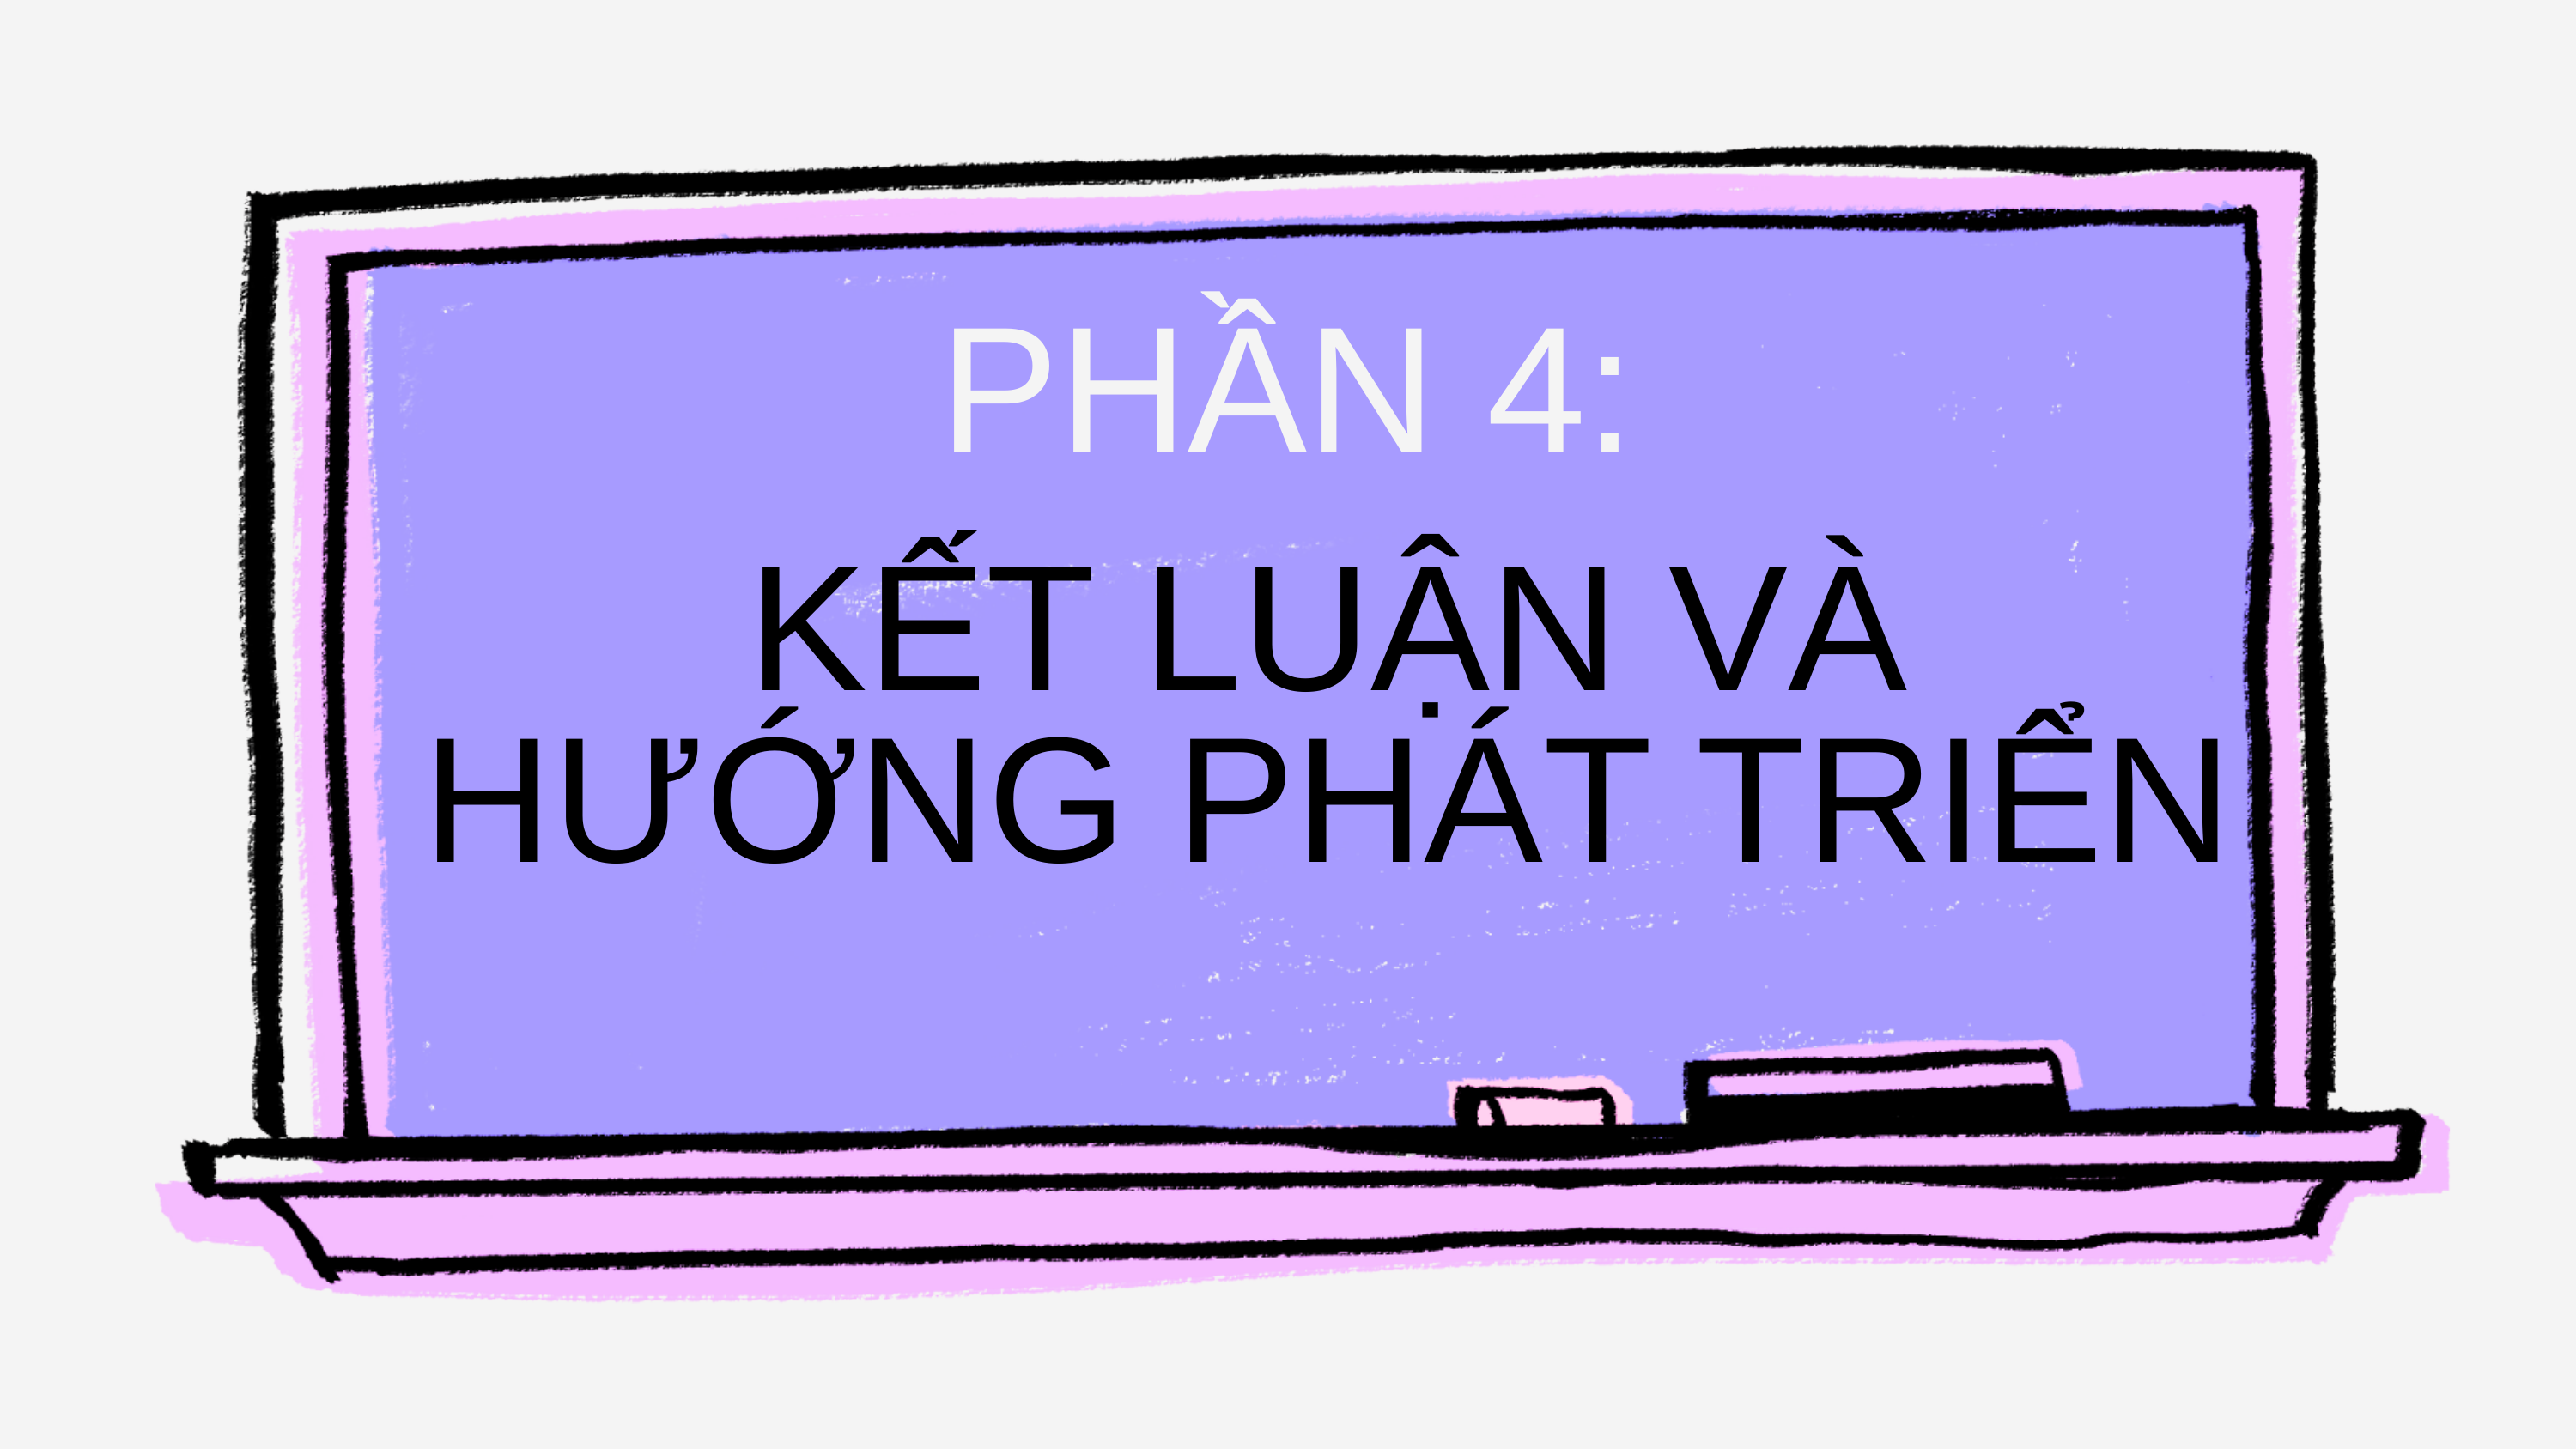

PHẦN 4:
KẾT LUẬN VÀ HƯỚNG PHÁT TRIỂN